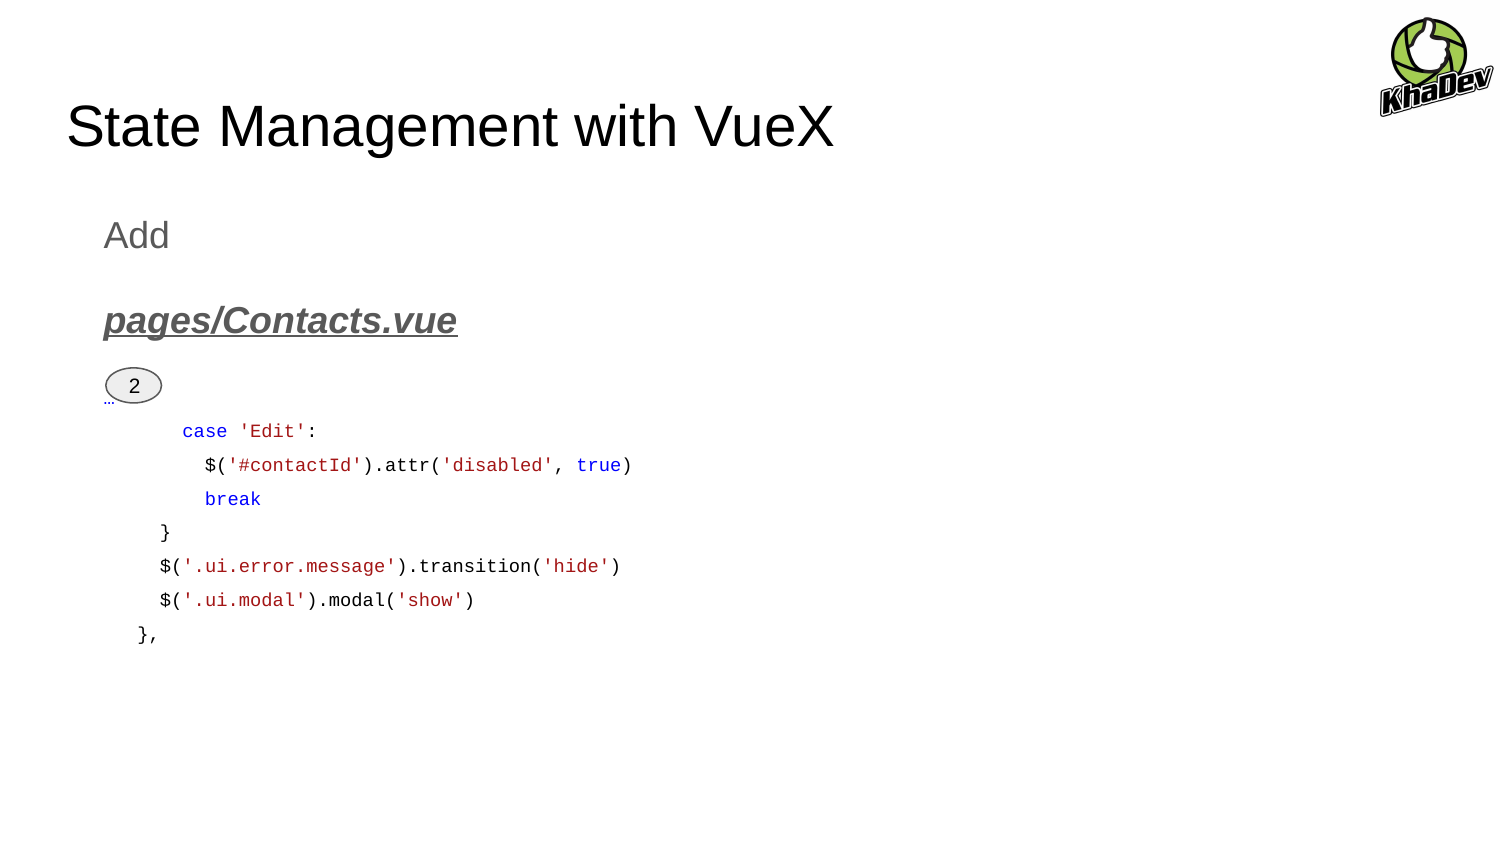

# State Management with VueX
Add
pages/Contacts.vue
…
       case 'Edit':
         $('#contactId').attr('disabled', true)
         break
     }
     $('.ui.error.message').transition('hide')
     $('.ui.modal').modal('show')
   },

2